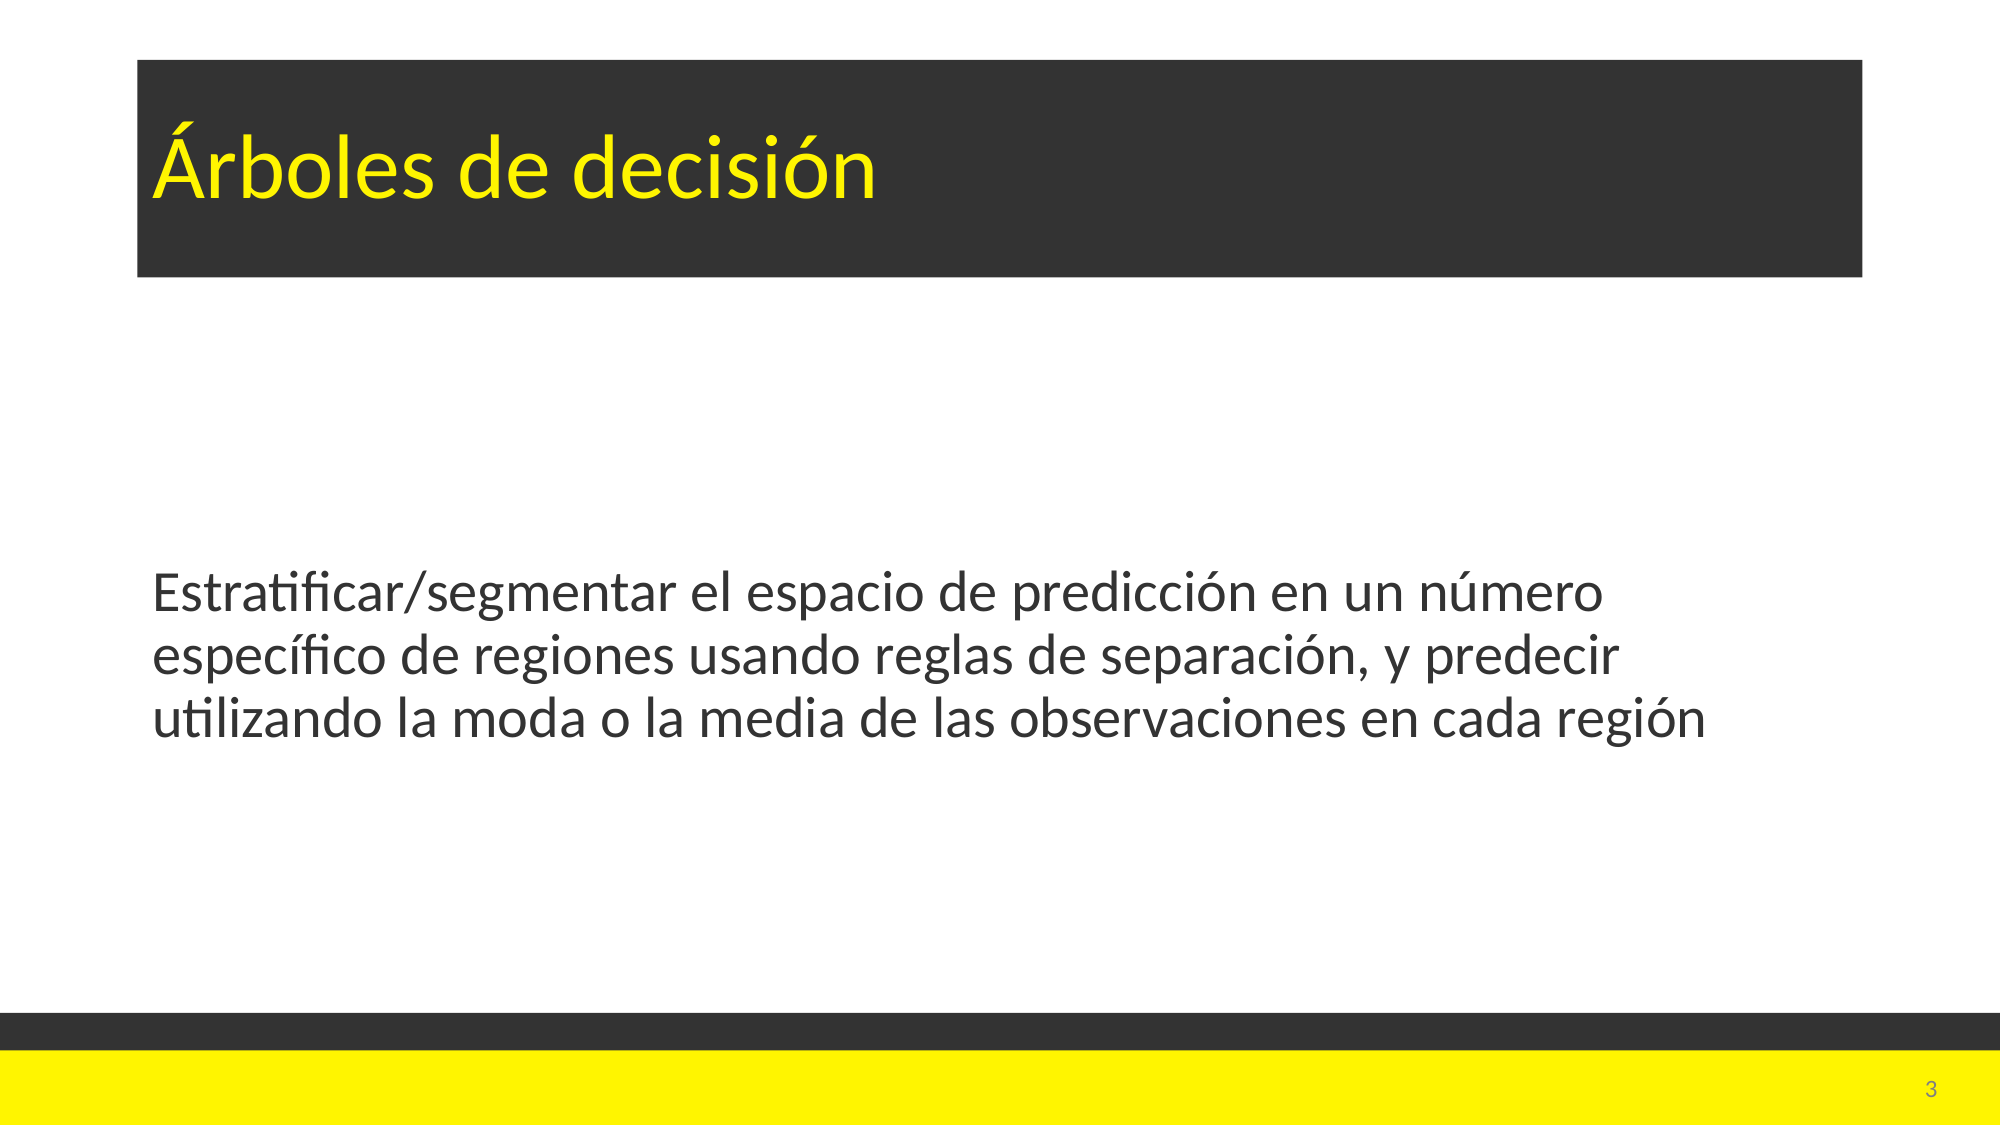

# Árboles de decisión
Estratificar/segmentar el espacio de predicción en un número específico de regiones usando reglas de separación, y predecir utilizando la moda o la media de las observaciones en cada región